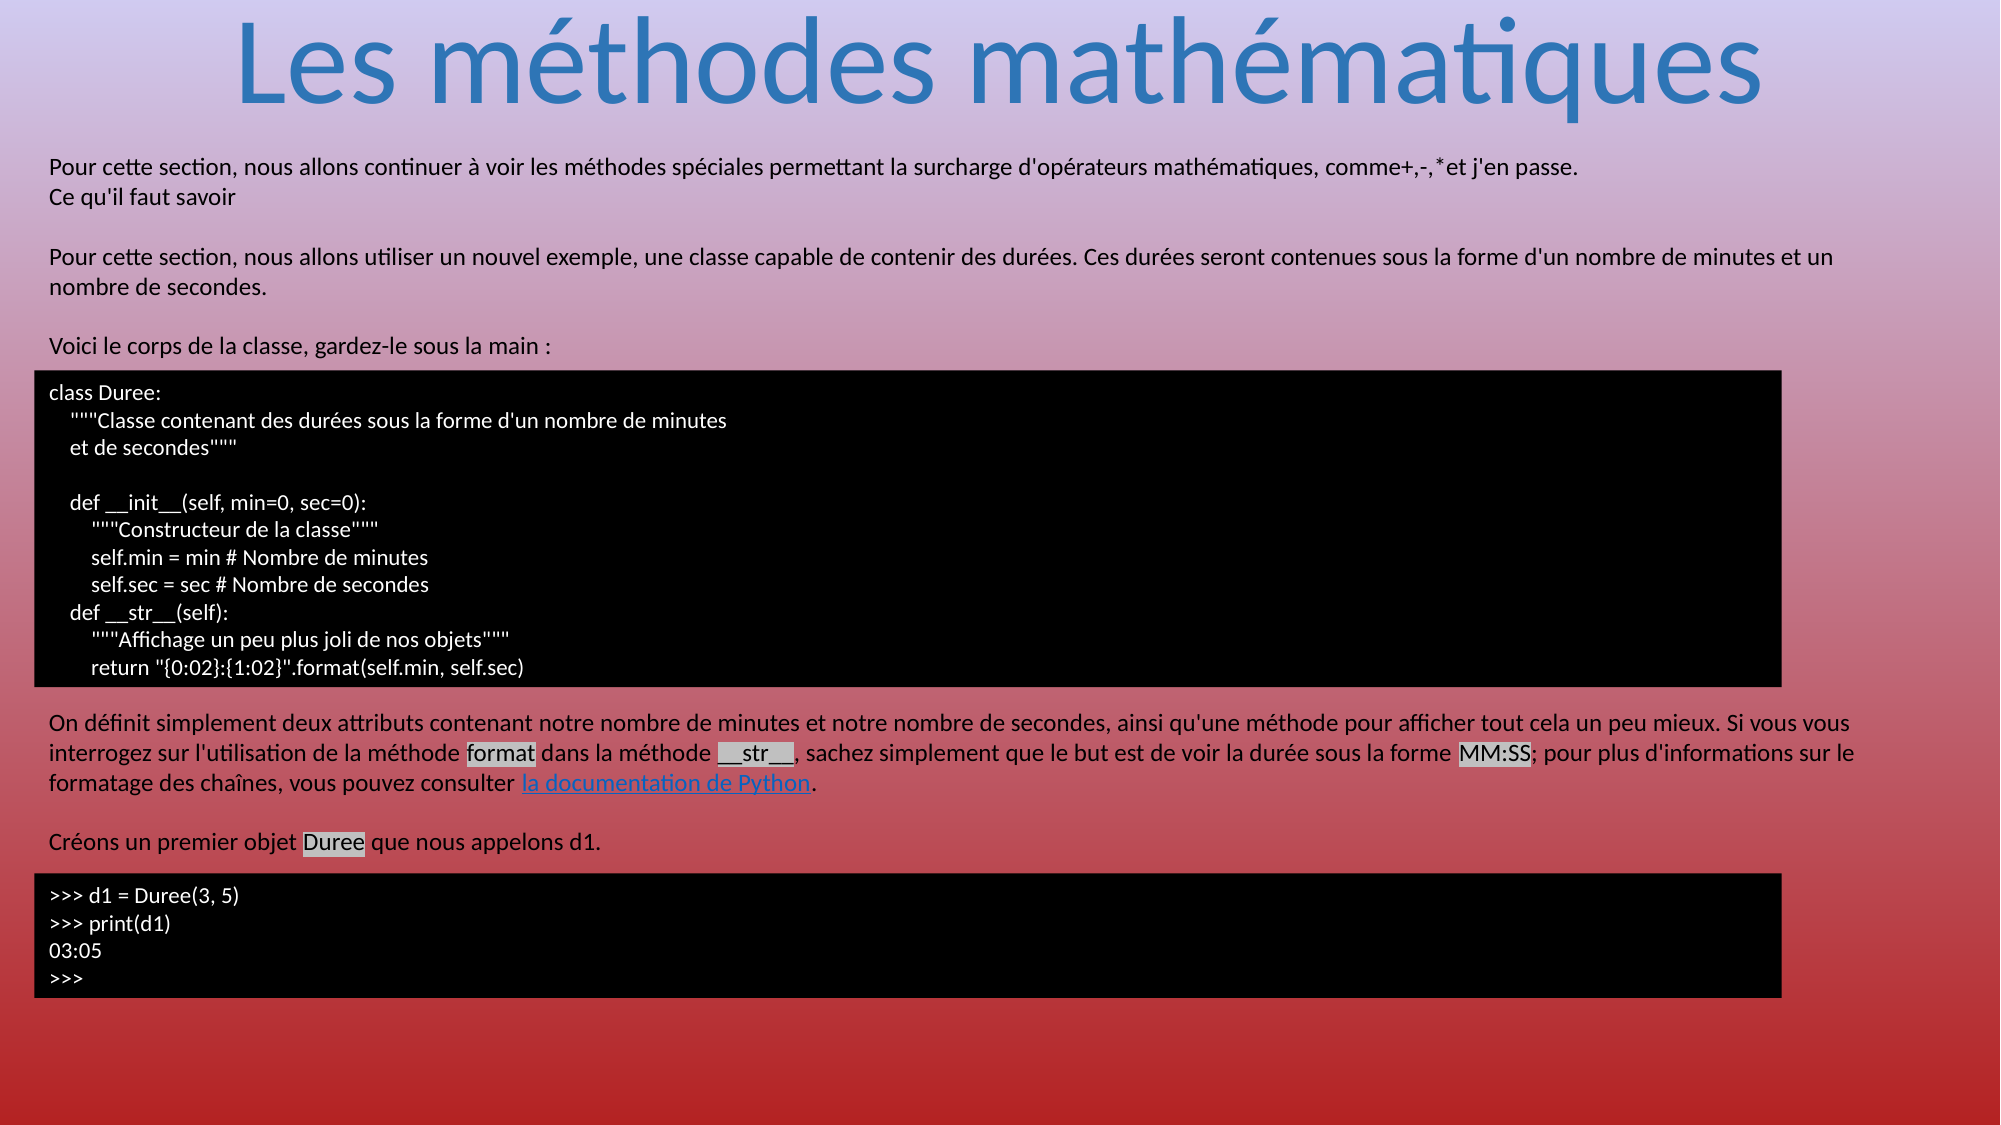

# Les méthodes mathématiques
Pour cette section, nous allons continuer à voir les méthodes spéciales permettant la surcharge d'opérateurs mathématiques, comme+,-,*et j'en passe.
Ce qu'il faut savoir

Pour cette section, nous allons utiliser un nouvel exemple, une classe capable de contenir des durées. Ces durées seront contenues sous la forme d'un nombre de minutes et un nombre de secondes.

Voici le corps de la classe, gardez-le sous la main :
class Duree:
    """Classe contenant des durées sous la forme d'un nombre de minutes
    et de secondes"""

    def __init__(self, min=0, sec=0):
        """Constructeur de la classe"""
        self.min = min # Nombre de minutes
        self.sec = sec # Nombre de secondes
    def __str__(self):
        """Affichage un peu plus joli de nos objets"""
        return "{0:02}:{1:02}".format(self.min, self.sec)
On définit simplement deux attributs contenant notre nombre de minutes et notre nombre de secondes, ainsi qu'une méthode pour afficher tout cela un peu mieux. Si vous vous interrogez sur l'utilisation de la méthode format dans la méthode __str__, sachez simplement que le but est de voir la durée sous la forme MM:SS; pour plus d'informations sur le formatage des chaînes, vous pouvez consulter la documentation de Python.

Créons un premier objet Duree que nous appelons d1.
>>> d1 = Duree(3, 5)
>>> print(d1)
03:05
>>>

258